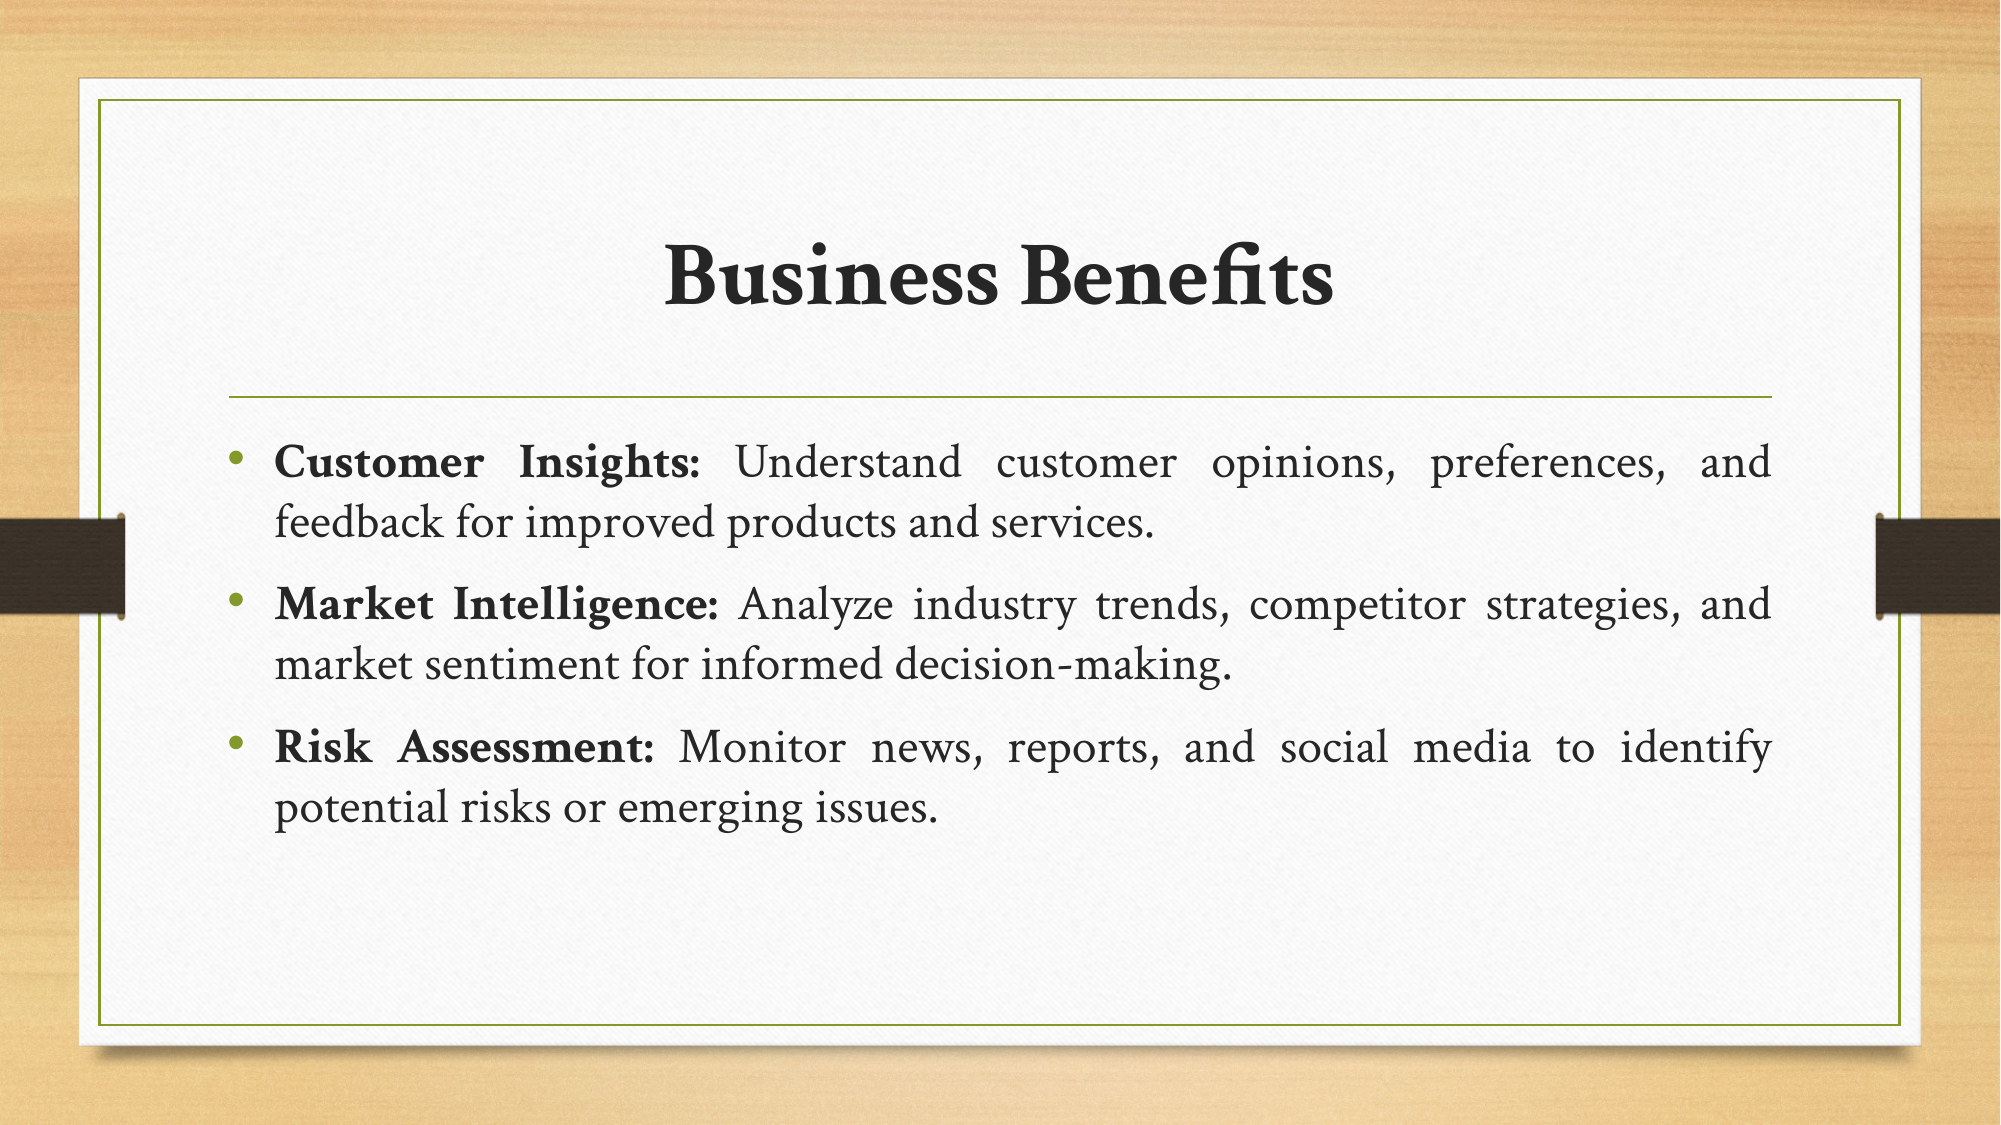

# Business Benefits
Customer Insights: Understand customer opinions, preferences, and feedback for improved products and services.
Market Intelligence: Analyze industry trends, competitor strategies, and market sentiment for informed decision-making.
Risk Assessment: Monitor news, reports, and social media to identify potential risks or emerging issues.